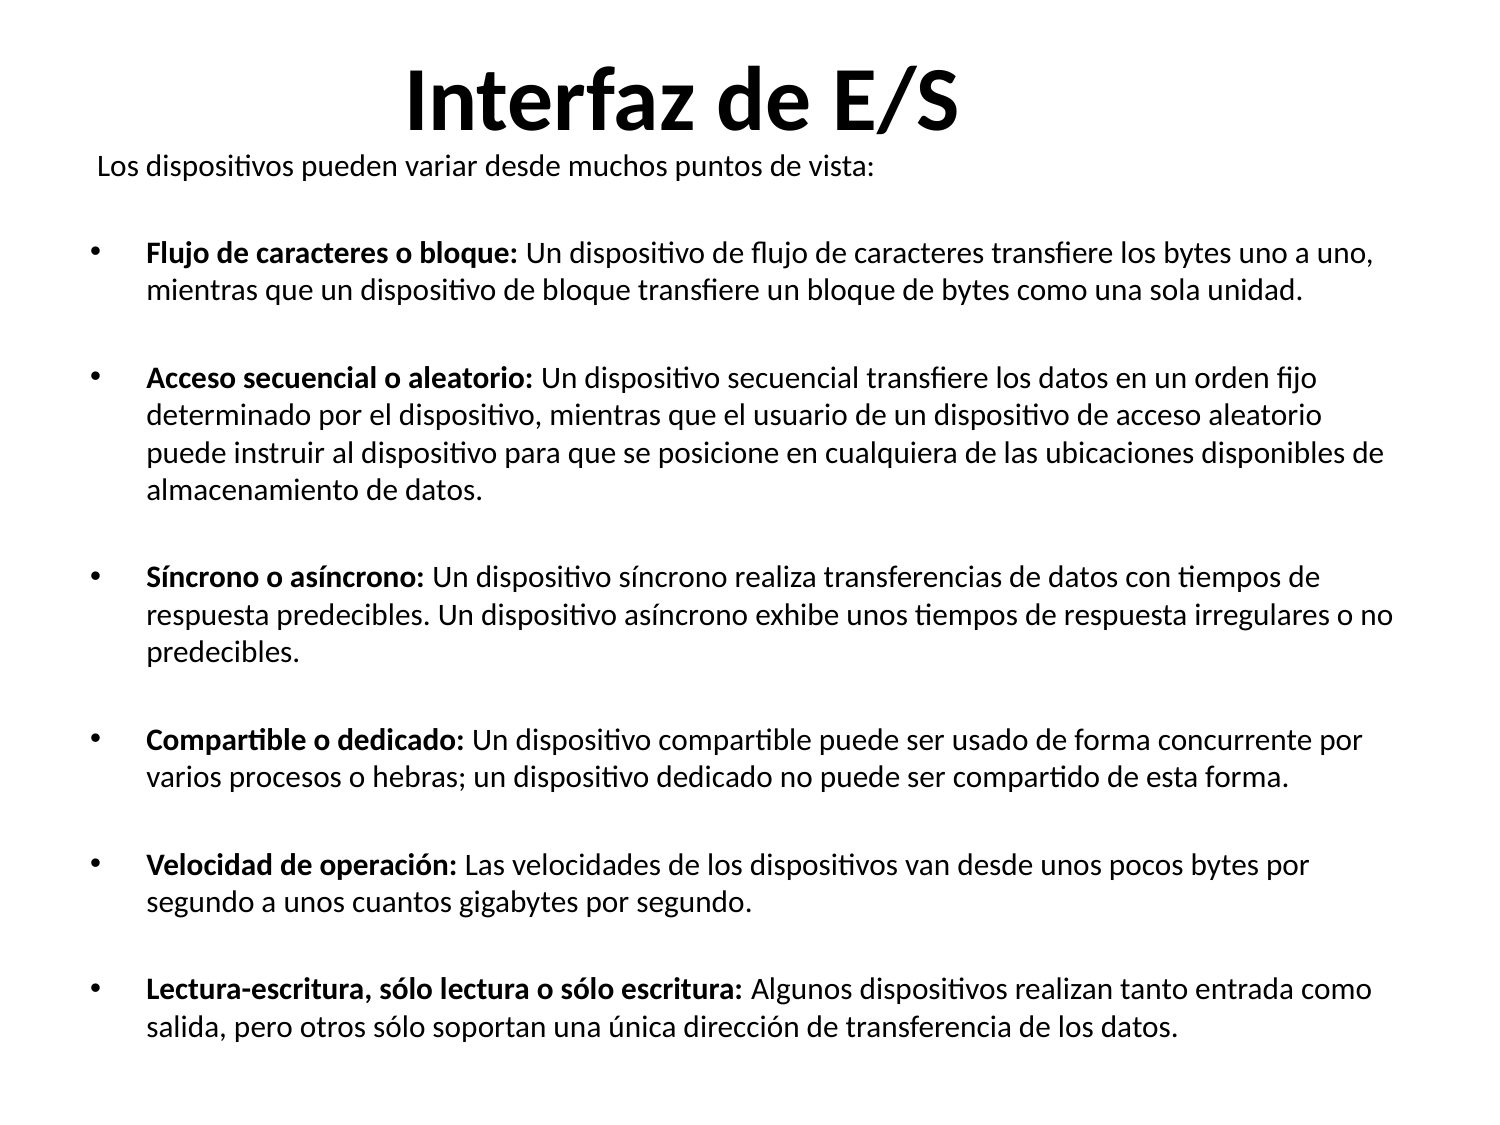

# Interfaz de E/S
 Los dispositivos pueden variar desde muchos puntos de vista:

Flujo de caracteres o bloque: Un dispositivo de flujo de caracteres transfiere los bytes uno a uno, mientras que un dispositivo de bloque transfiere un bloque de bytes como una sola unidad.

Acceso secuencial o aleatorio: Un dispositivo secuencial transfiere los datos en un orden fijo determinado por el dispositivo, mientras que el usuario de un dispositivo de acceso aleatorio puede instruir al dispositivo para que se posicione en cualquiera de las ubicaciones disponibles de almacenamiento de datos.

Síncrono o asíncrono: Un dispositivo síncrono realiza transferencias de datos con tiempos de respuesta predecibles. Un dispositivo asíncrono exhibe unos tiempos de respuesta irregulares o no predecibles.

Compartible o dedicado: Un dispositivo compartible puede ser usado de forma concurrente por varios procesos o hebras; un dispositivo dedicado no puede ser compartido de esta forma.

Velocidad de operación: Las velocidades de los dispositivos van desde unos pocos bytes por segundo a unos cuantos gigabytes por segundo.

Lectura-escritura, sólo lectura o sólo escritura: Algunos dispositivos realizan tanto entrada como salida, pero otros sólo soportan una única dirección de transferencia de los datos.